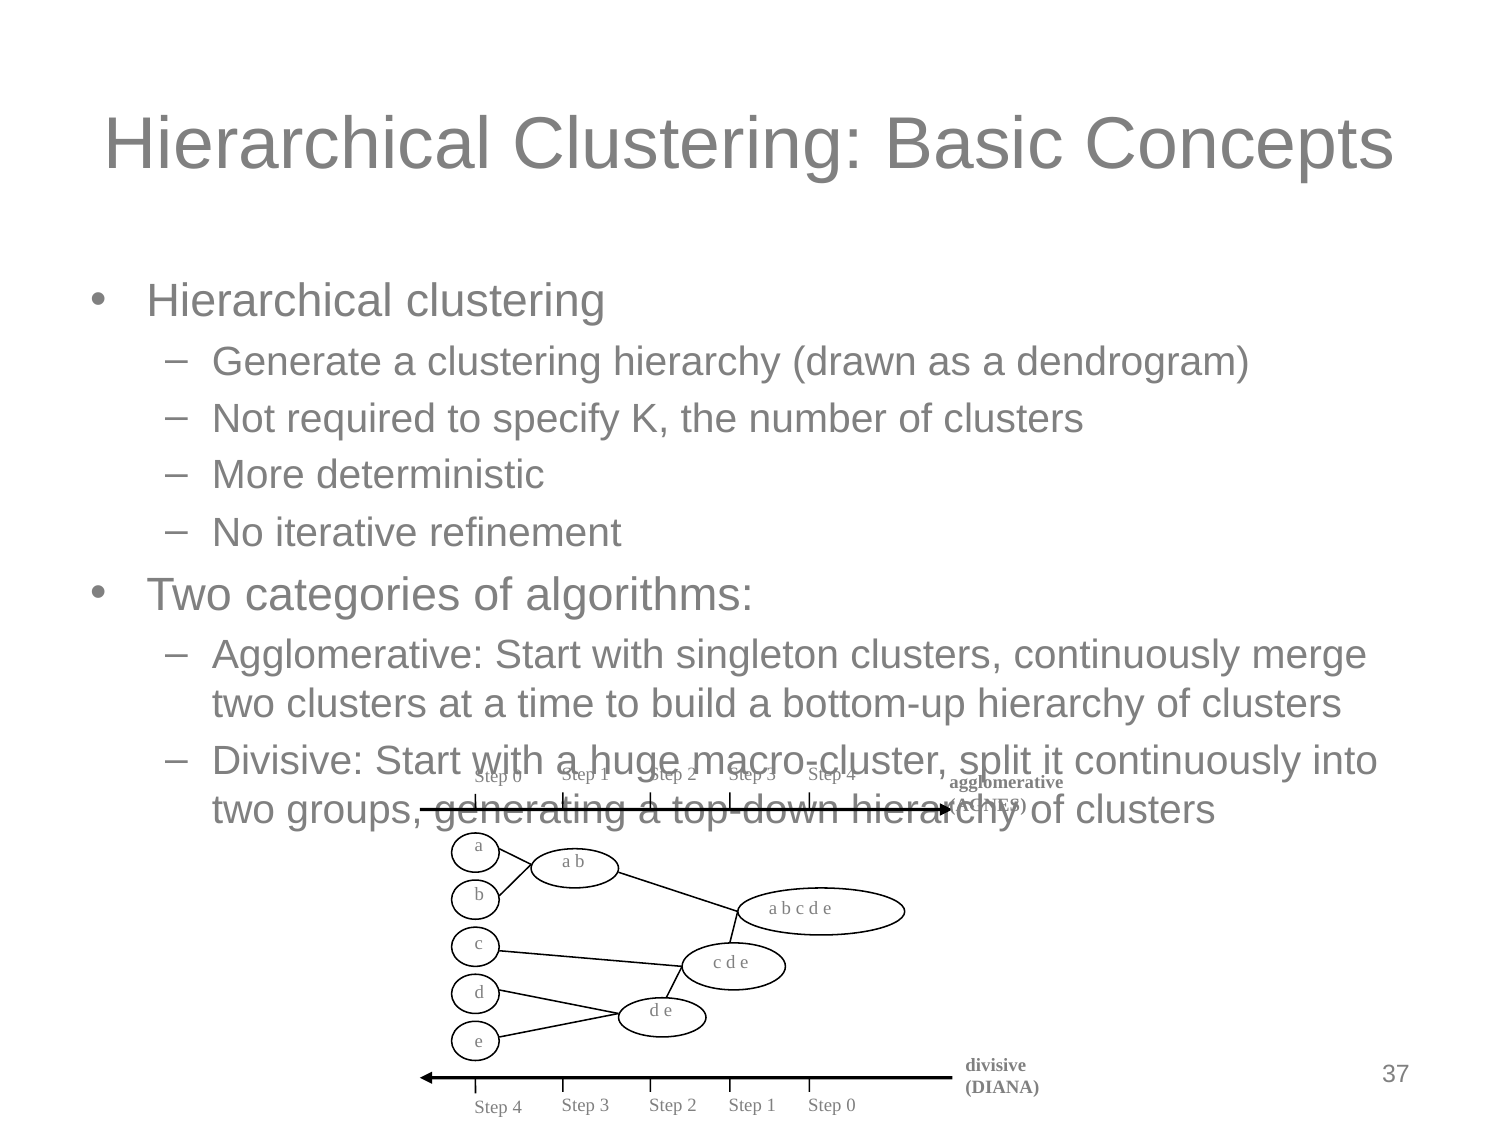

# Hierarchical Clustering: Basic Concepts
Hierarchical clustering
Generate a clustering hierarchy (drawn as a dendrogram)
Not required to specify K, the number of clusters
More deterministic
No iterative refinement
Two categories of algorithms:
Agglomerative: Start with singleton clusters, continuously merge two clusters at a time to build a bottom-up hierarchy of clusters
Divisive: Start with a huge macro-cluster, split it continuously into two groups, generating a top-down hierarchy of clusters

Step 1

Step 2

Step 3

Step 4

Step 0

agglomerative
(AGNES)

a

a b

b

a b c d e

c

c d e

d

d e

e
divisive
(DIANA)

Step 3
Step 2
Step 1
Step 0
Step 4
37